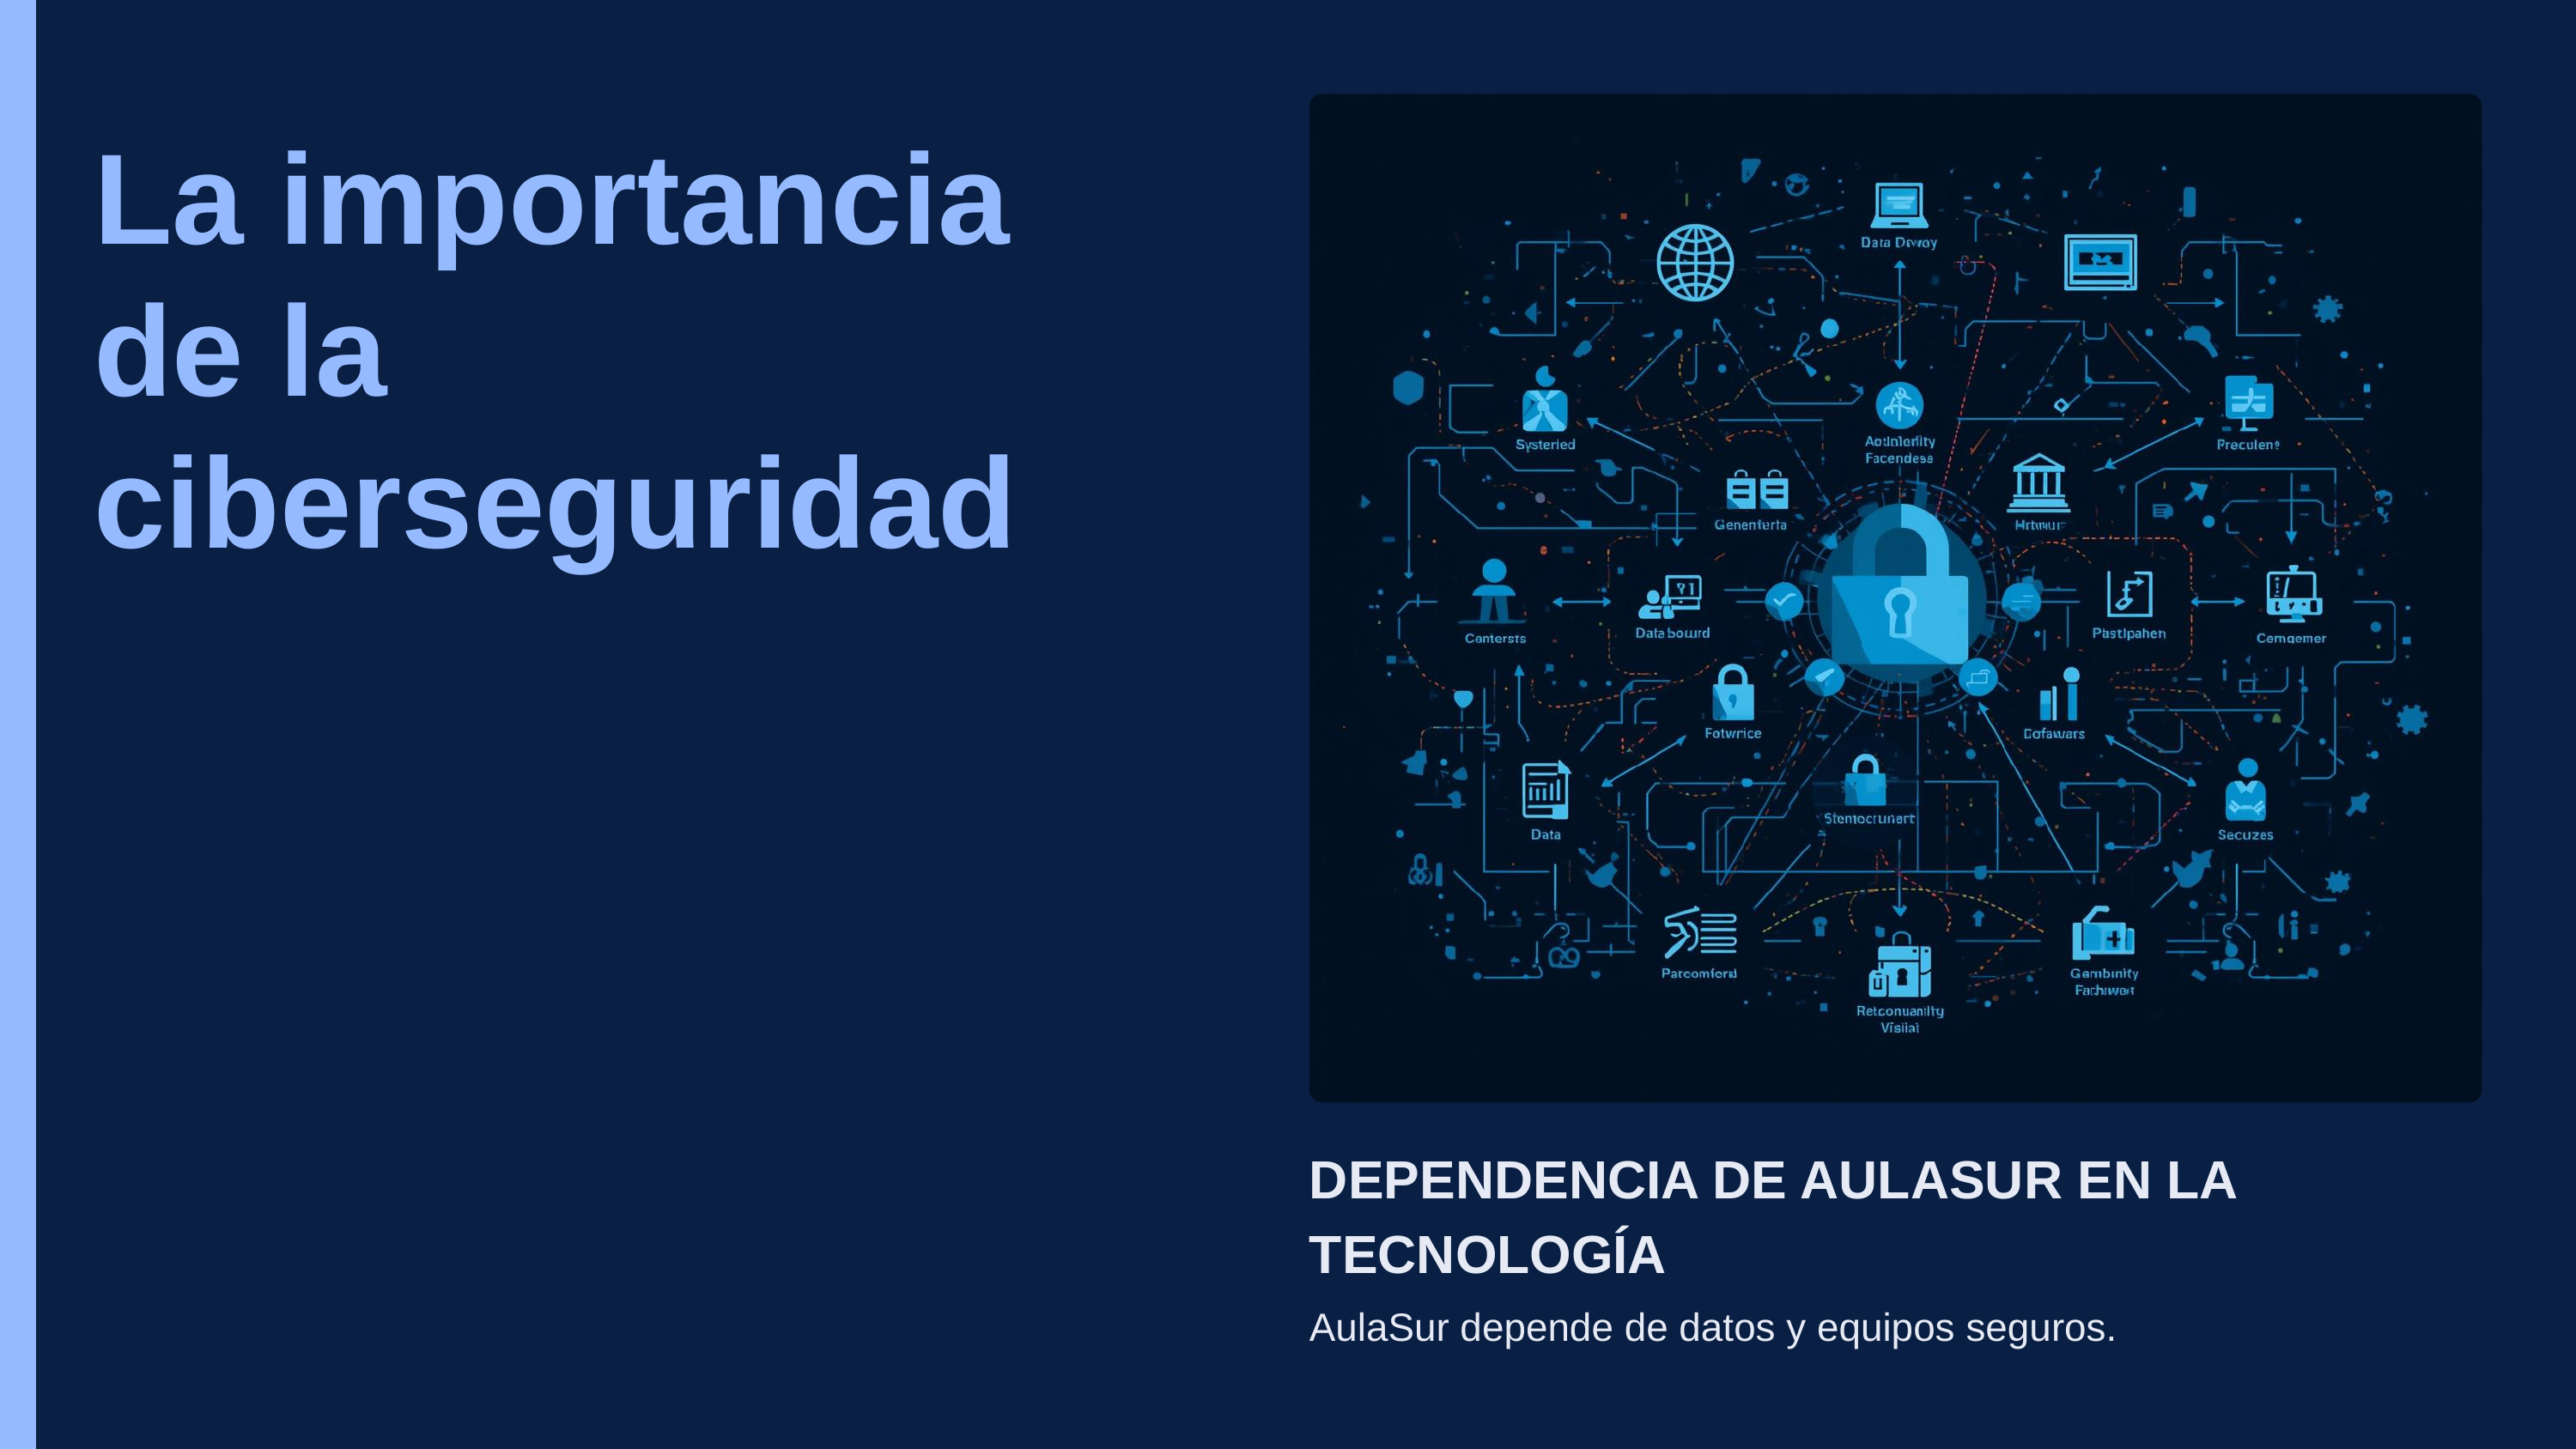

La importancia de la ciberseguridad
DEPENDENCIA DE AULASUR EN LA TECNOLOGÍA
AulaSur depende de datos y equipos seguros.